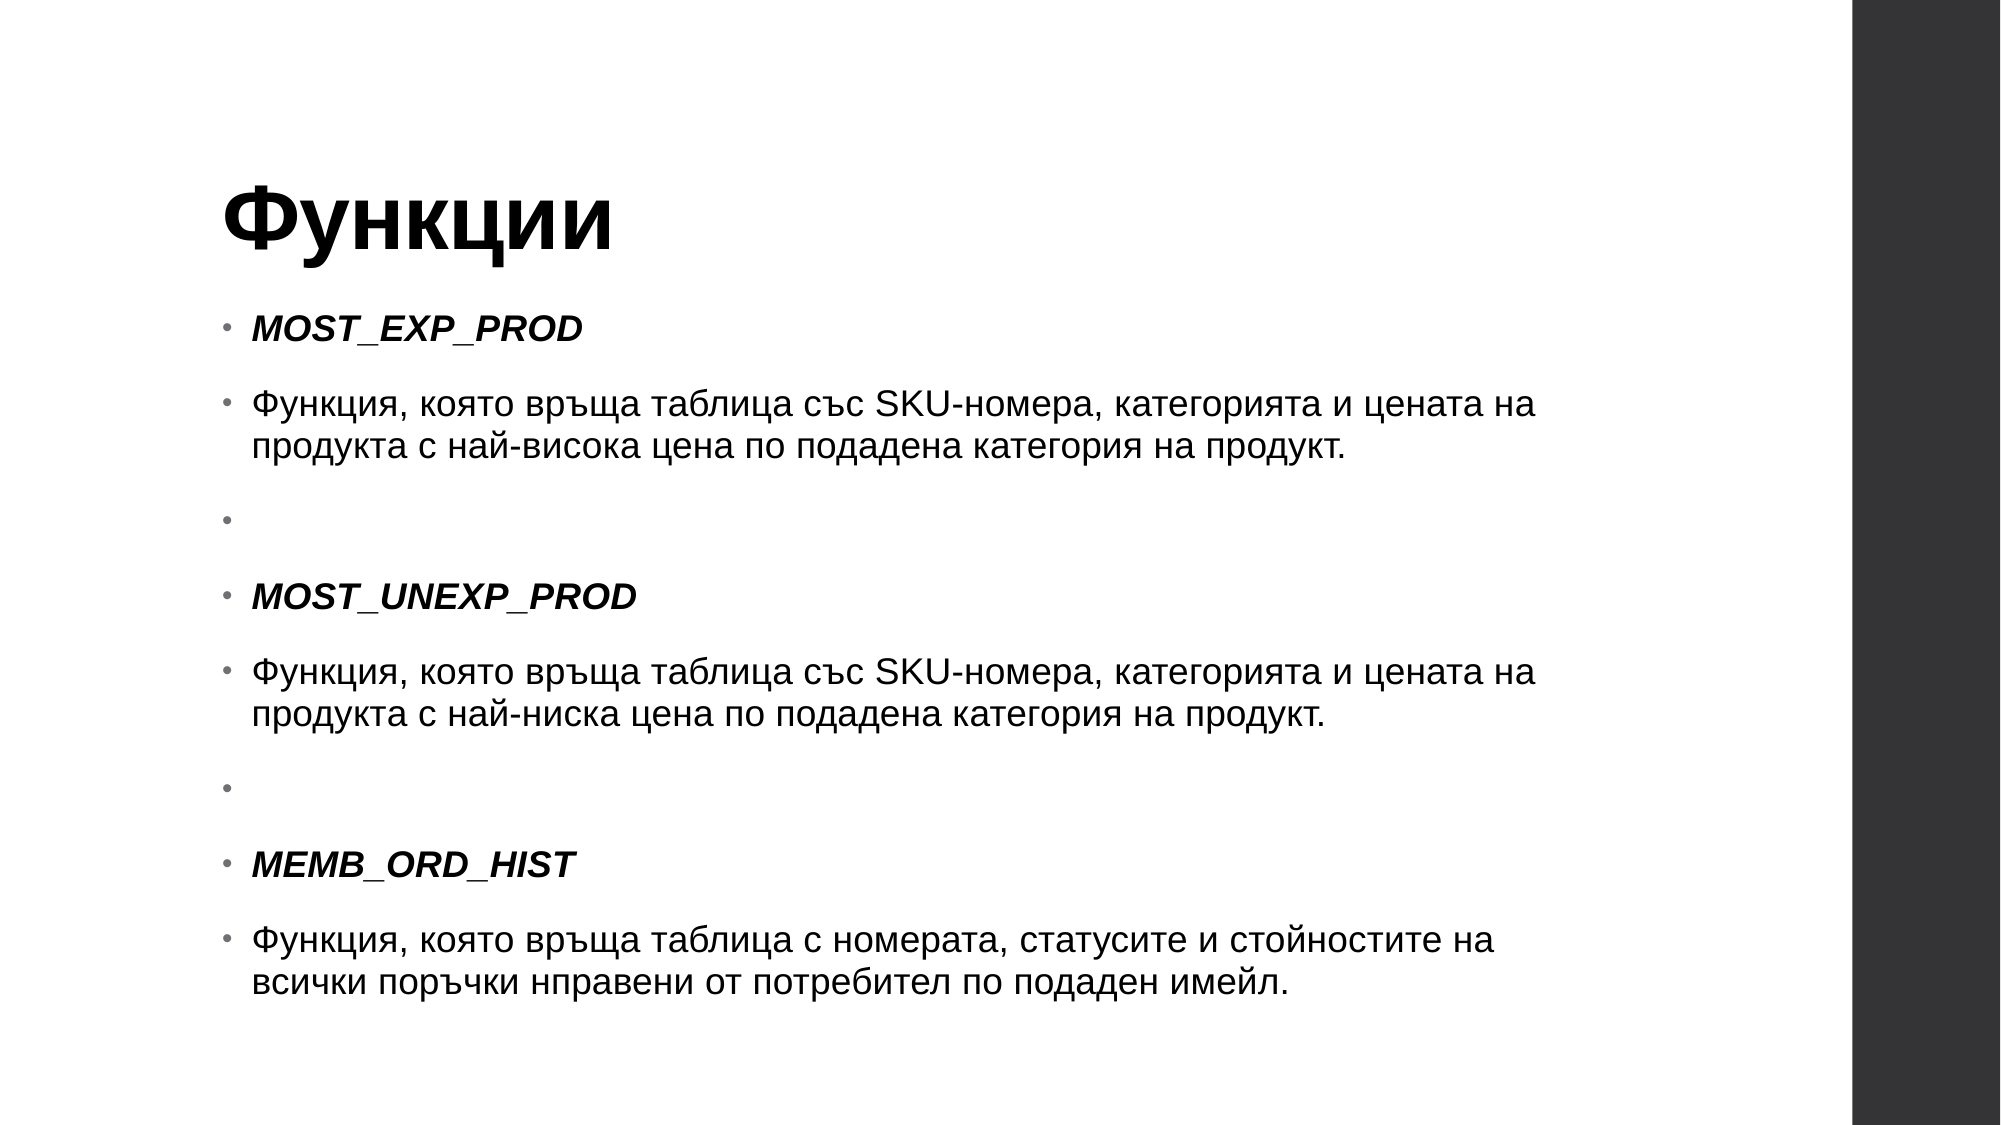

# Функции
MOST_EXP_PROD
Функция, която връща таблица със SKU-номера, категорията и цената на продуктa с най-висока цена по подадена категория на продукт.

MOST_UNEXP_PROD
Функция, която връща таблица със SKU-номера, категорията и цената на продуктa с най-ниска цена по подадена категория на продукт.

MEMB_ORD_HIST
Функция, която връща таблица с номерата, статусите и стойностите на всички поръчки нправени от потребител по подаден имейл.